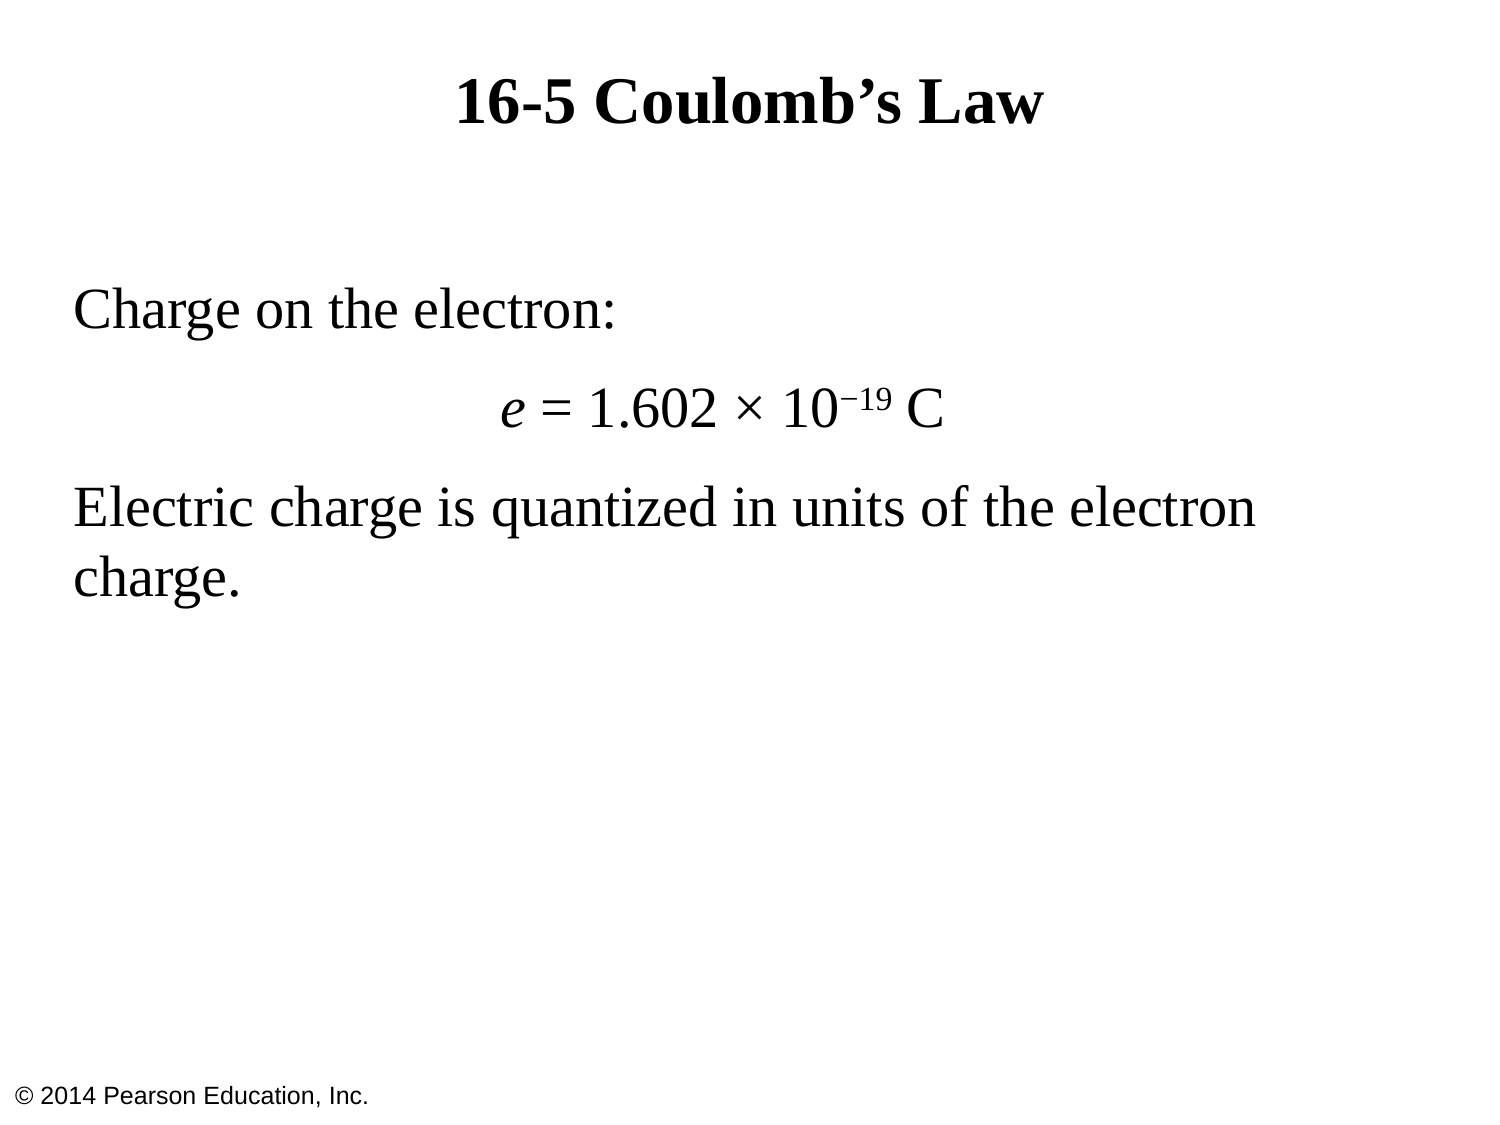

# 16-5 Coulomb’s Law
Charge on the electron:
e = 1.602 × 10−19 C
Electric charge is quantized in units of the electron charge.

© 2014 Pearson Education, Inc.